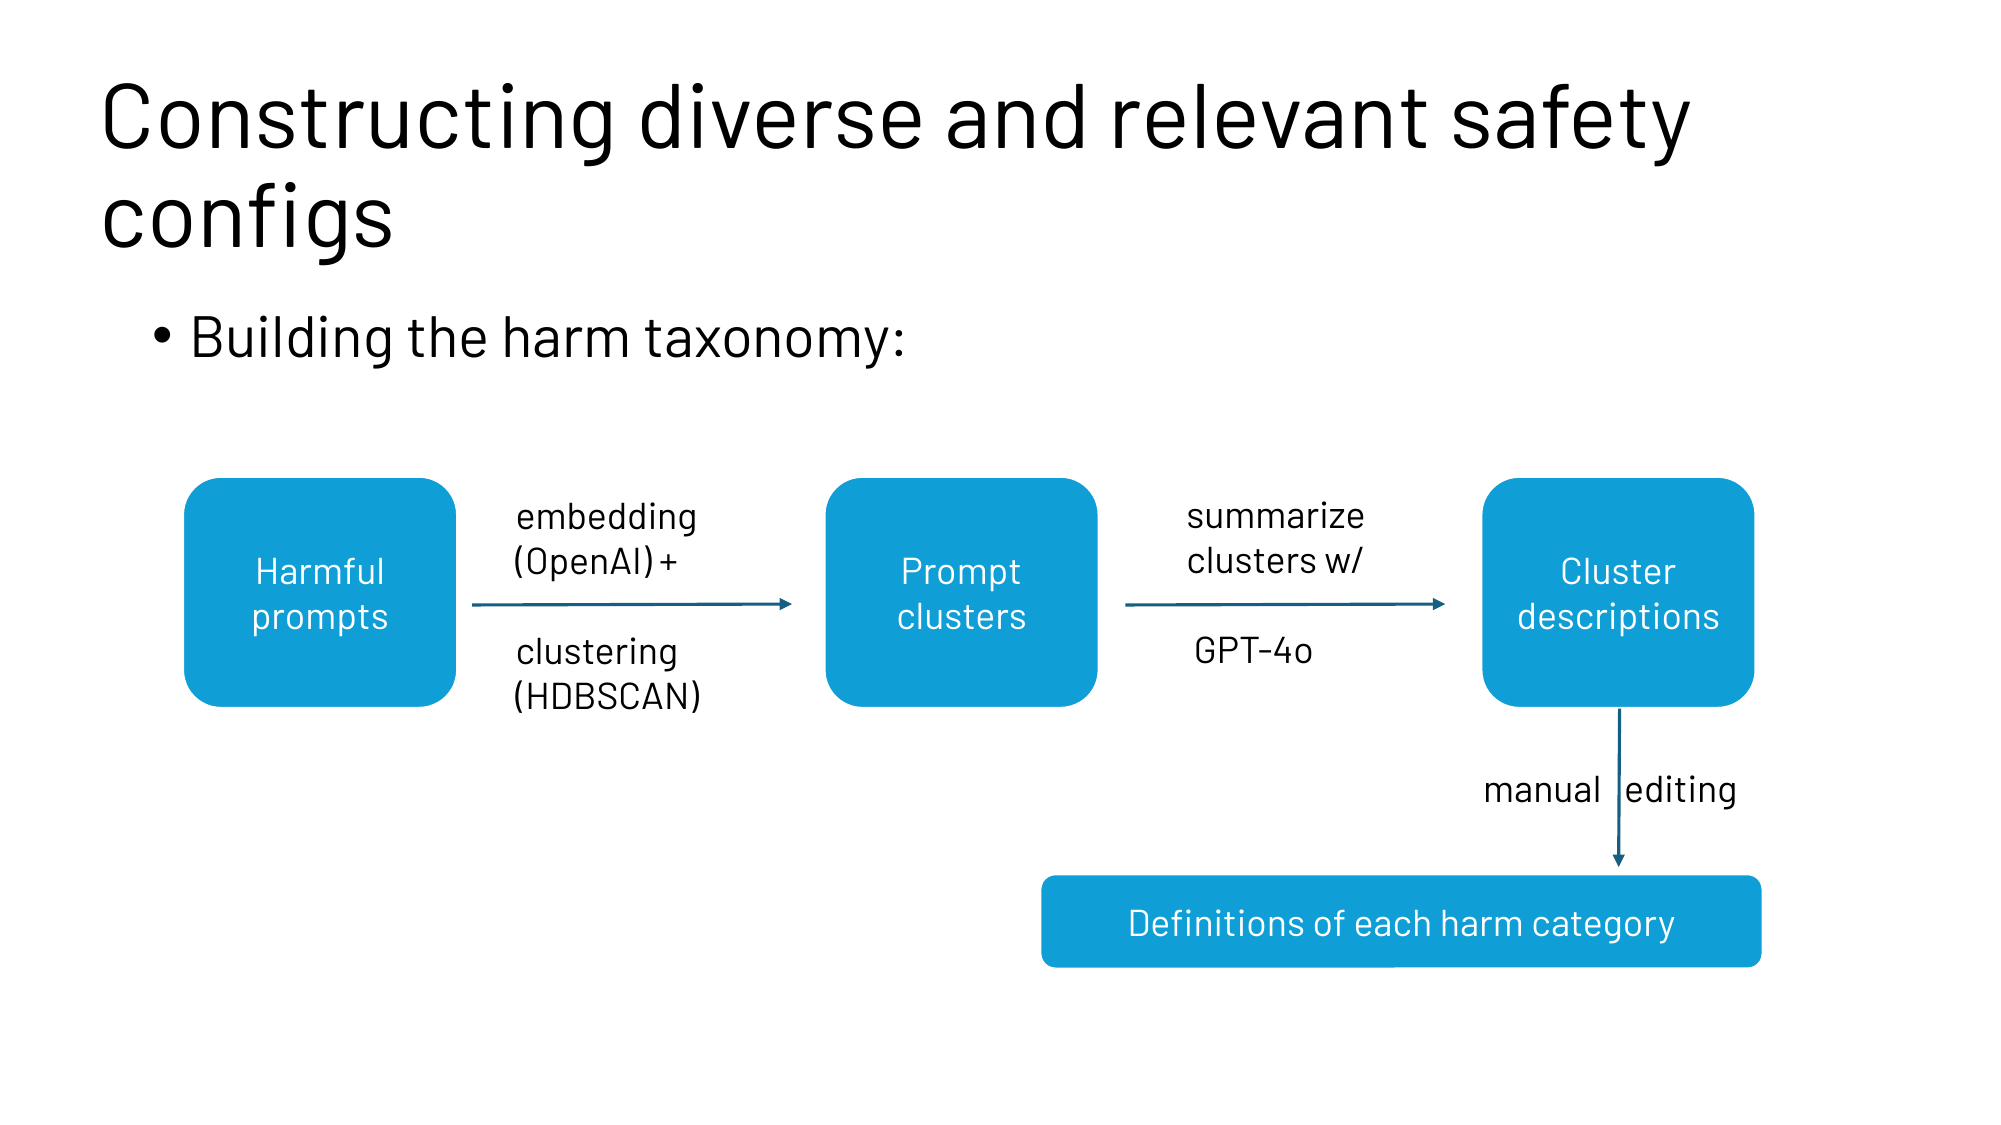

# Constructing diverse and relevant safety configs
Building the harm taxonomy:
Cluster descriptions
Harmful prompts
Prompt clusters
summarize clusters w/
 GPT-4o
embedding (OpenAI) +

clustering (HDBSCAN)
manual   editing
Definitions of each harm category